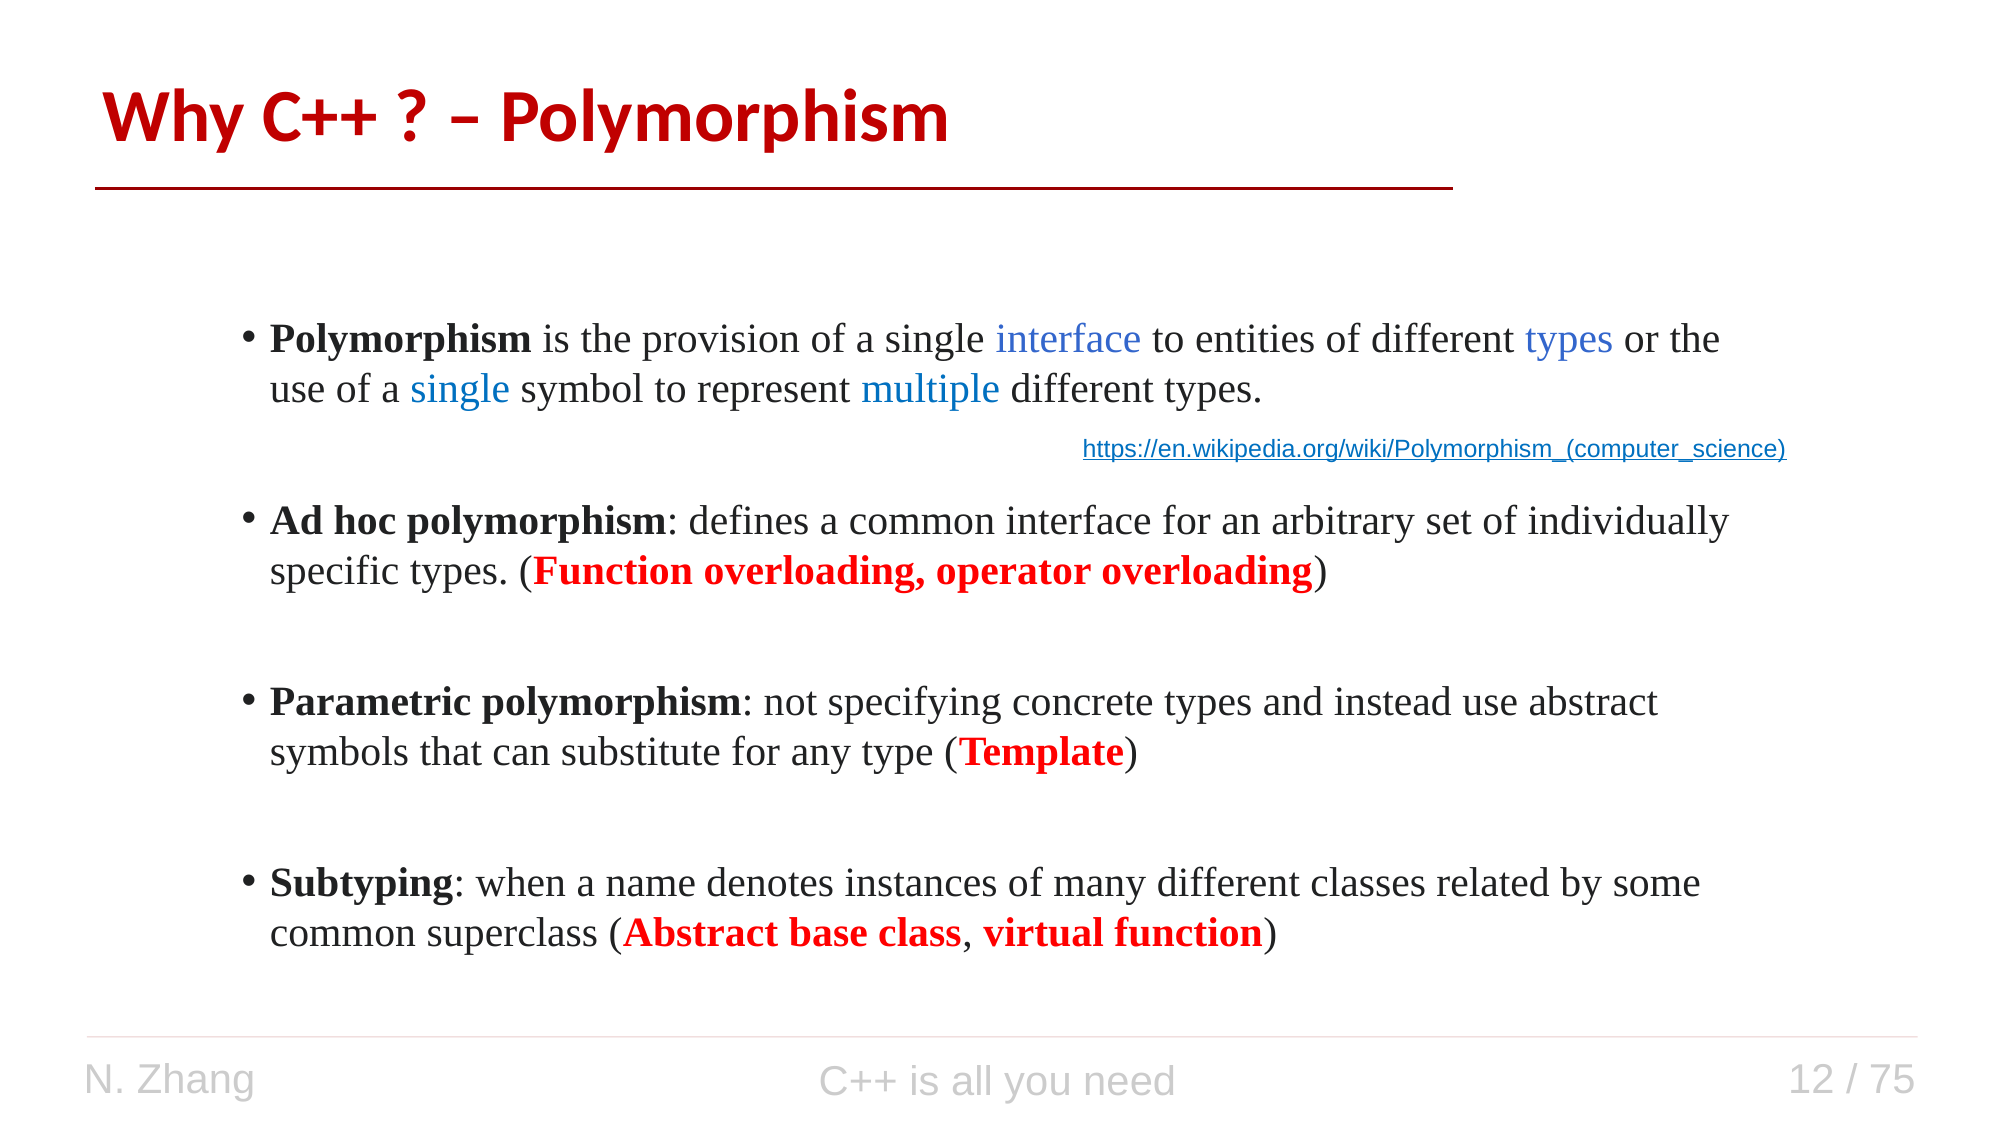

Why C++ ? – Polymorphism

Polymorphism is the provision of a single interface to entities of different types or the use of a single symbol to represent multiple different types.

Ad hoc polymorphism: defines a common interface for an arbitrary set of individually specific types. (Function overloading, operator overloading)

Parametric polymorphism: not specifying concrete types and instead use abstract symbols that can substitute for any type (Template)

Subtyping: when a name denotes instances of many different classes related by some common superclass (Abstract base class, virtual function)

https://en.wikipedia.org/wiki/Polymorphism_(computer_science)

N. Zhang
12 / 75
C++ is all you need